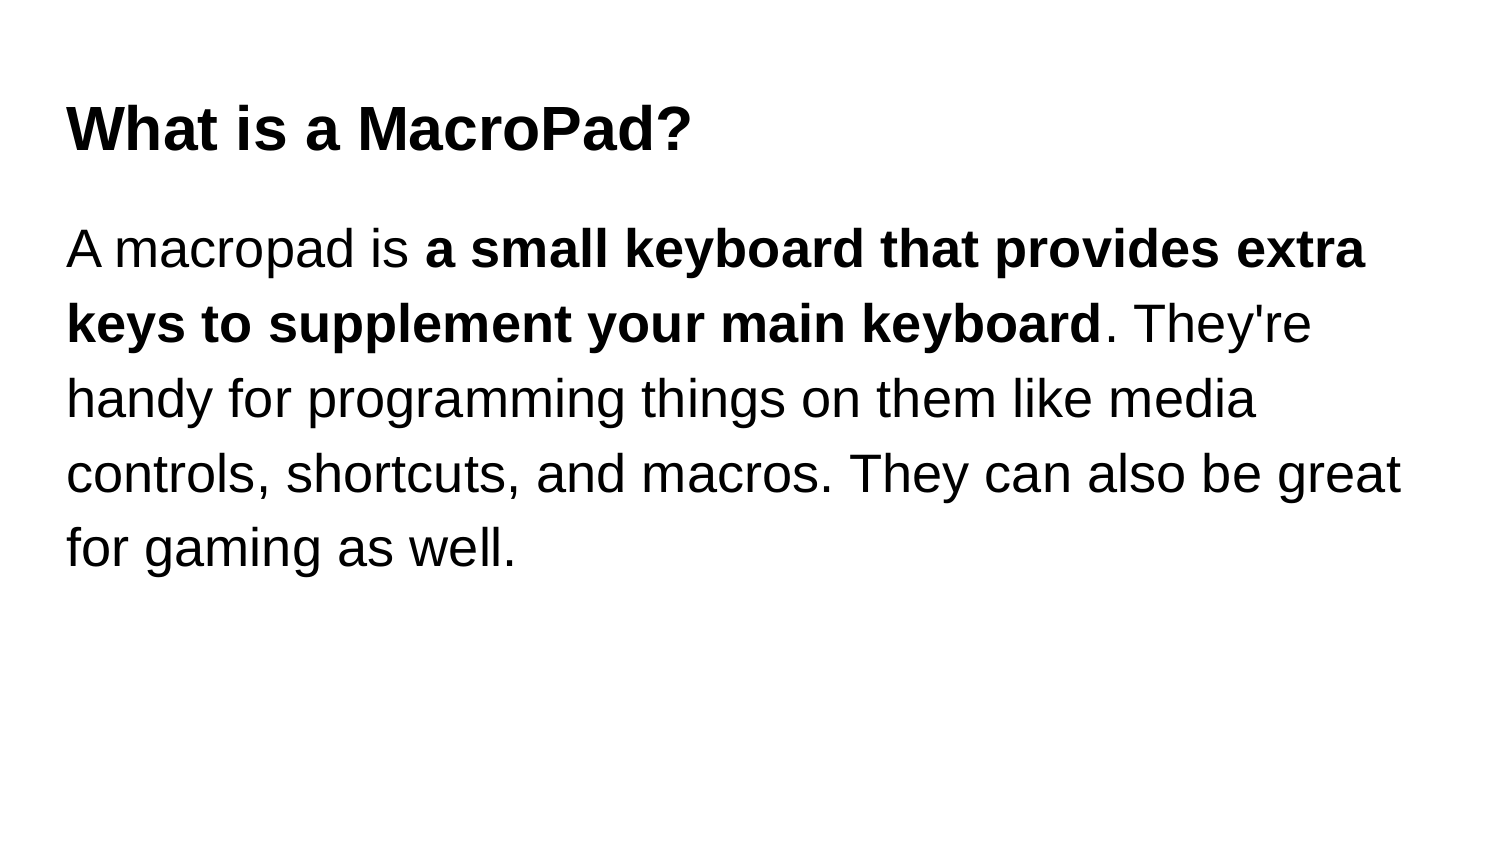

# What is a MacroPad?
A macropad is a small keyboard that provides extra keys to supplement your main keyboard. They're handy for programming things on them like media controls, shortcuts, and macros. They can also be great for gaming as well.